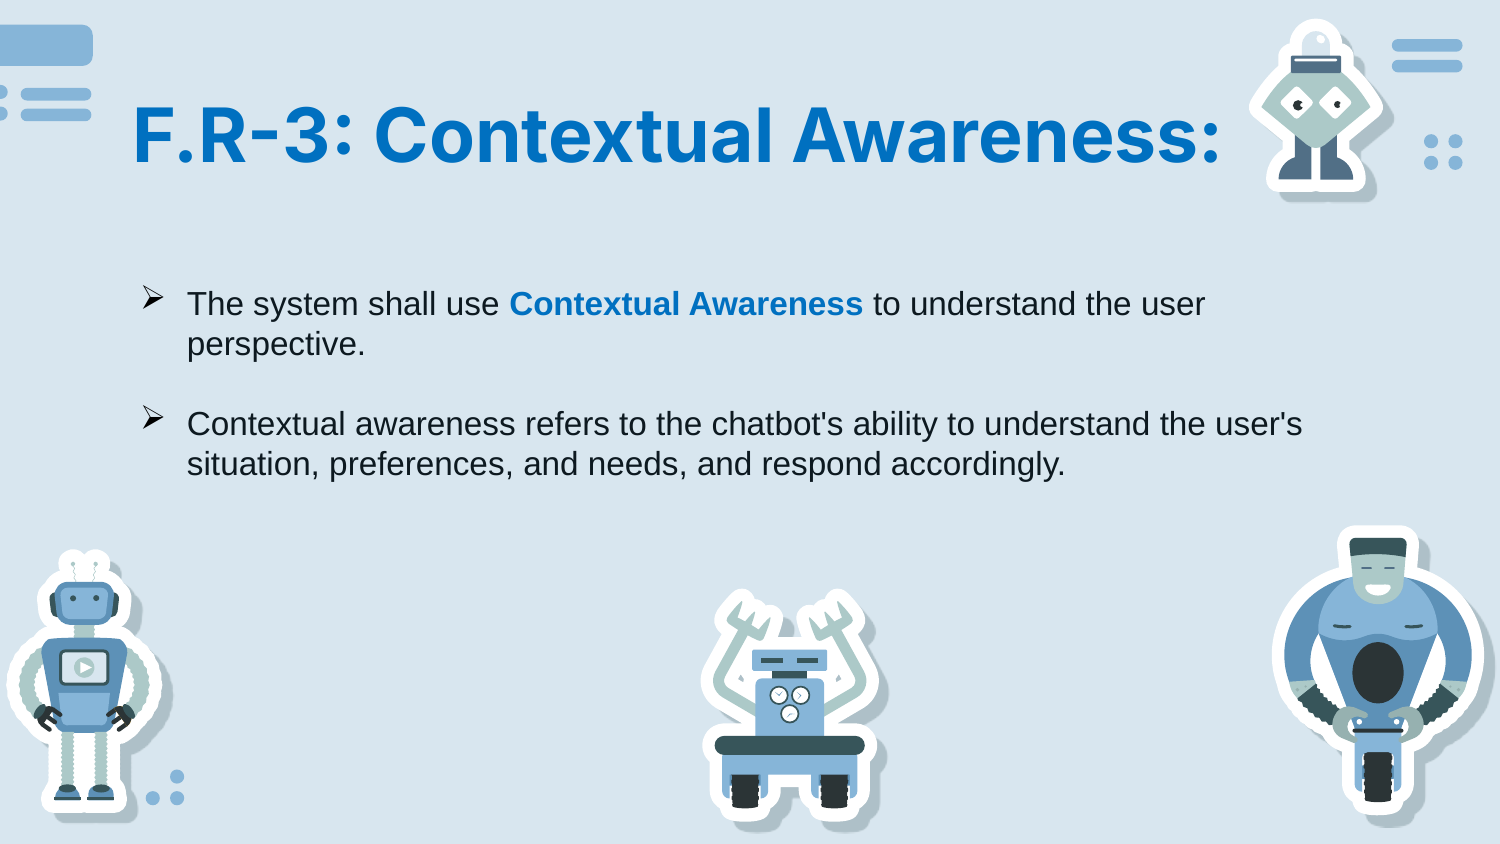

# F.R-3: Contextual Awareness:
The system shall use Contextual Awareness to understand the user perspective.

Contextual awareness refers to the chatbot's ability to understand the user's situation, preferences, and needs, and respond accordingly.